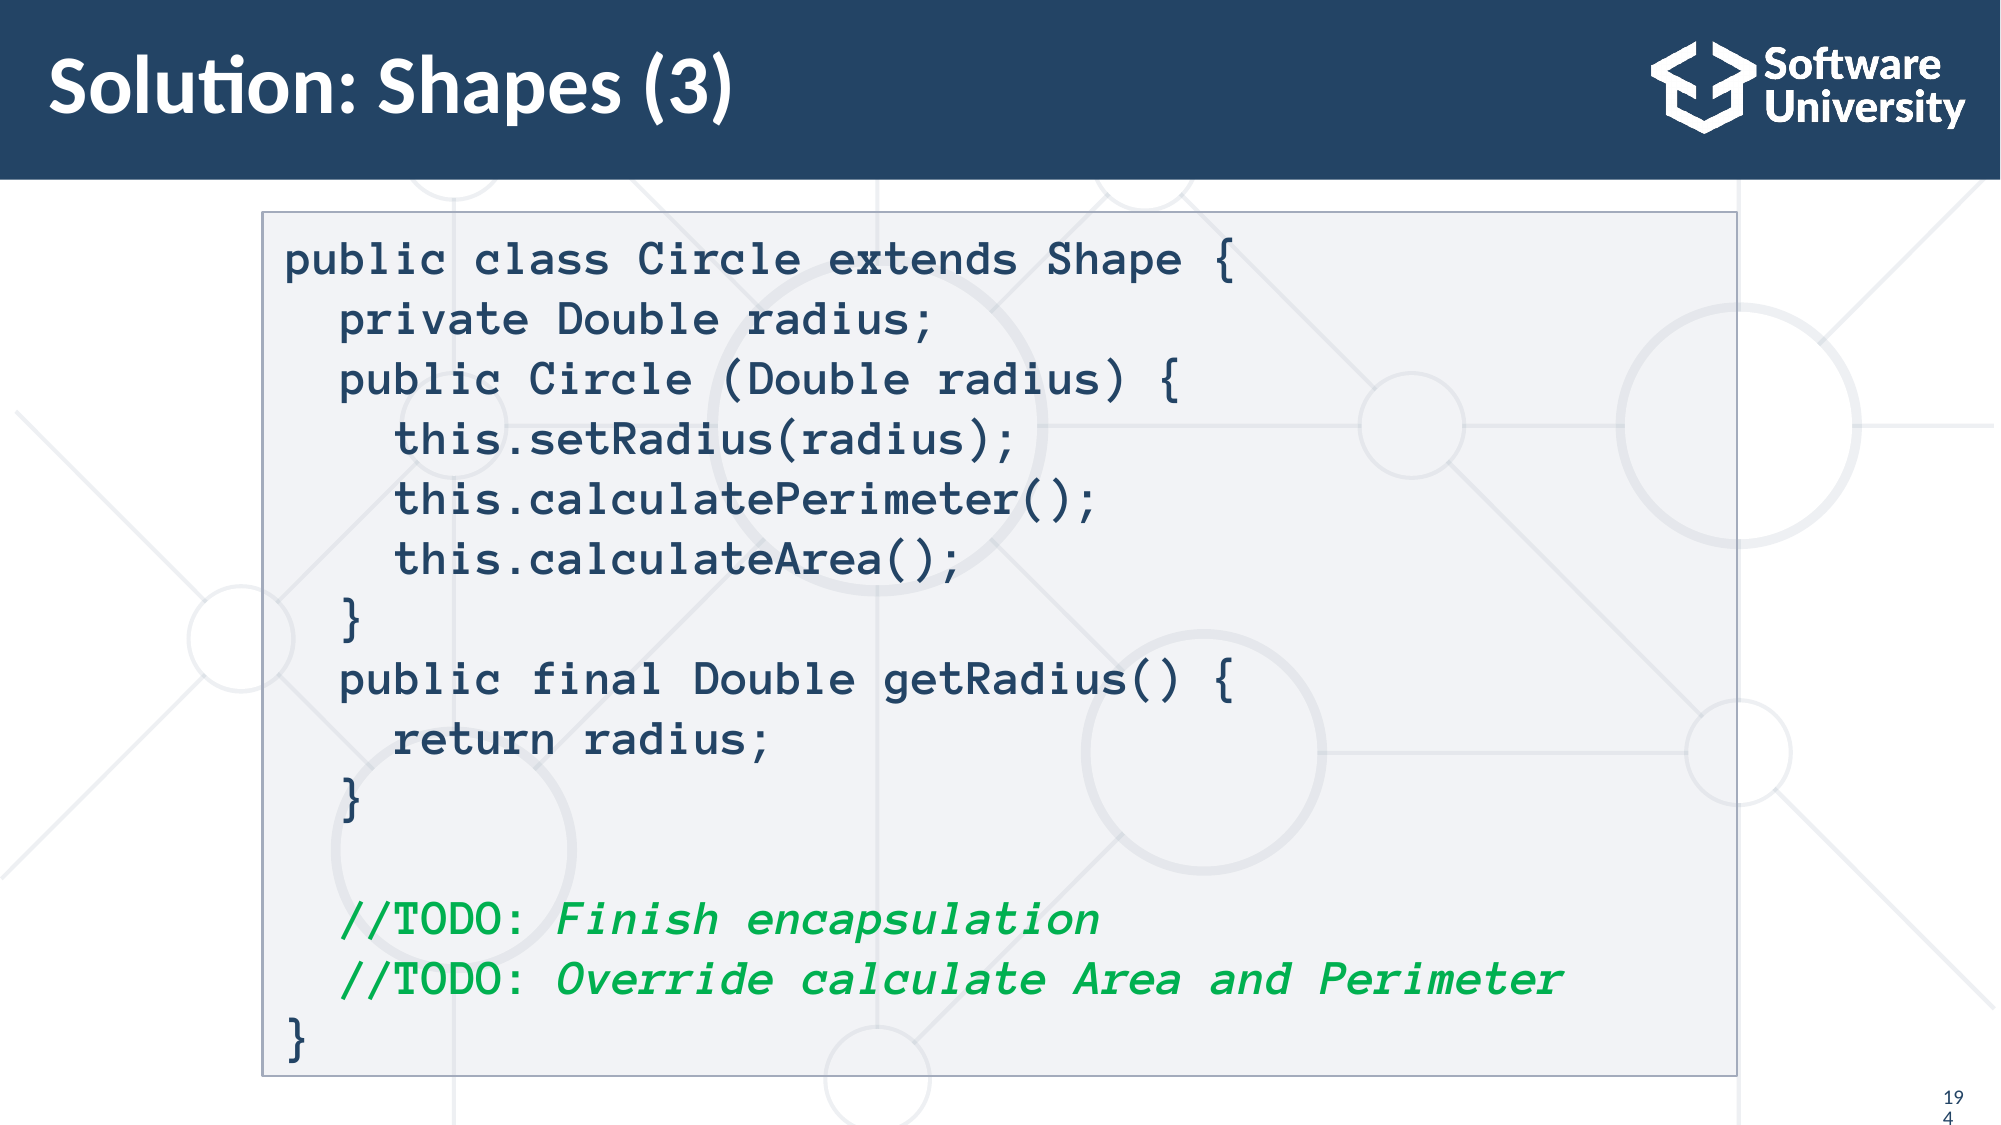

# Solution: Shapes (3)
public class Circle extends Shape {
  private Double radius;
  public Circle (Double radius) {
    this.setRadius(radius);
    this.calculatePerimeter();
    this.calculateArea();
  }
  public final Double getRadius() {
    return radius;
  }

  //TODO: Finish encapsulation
  //TODO: Override calculate Area and Perimeter
}
194